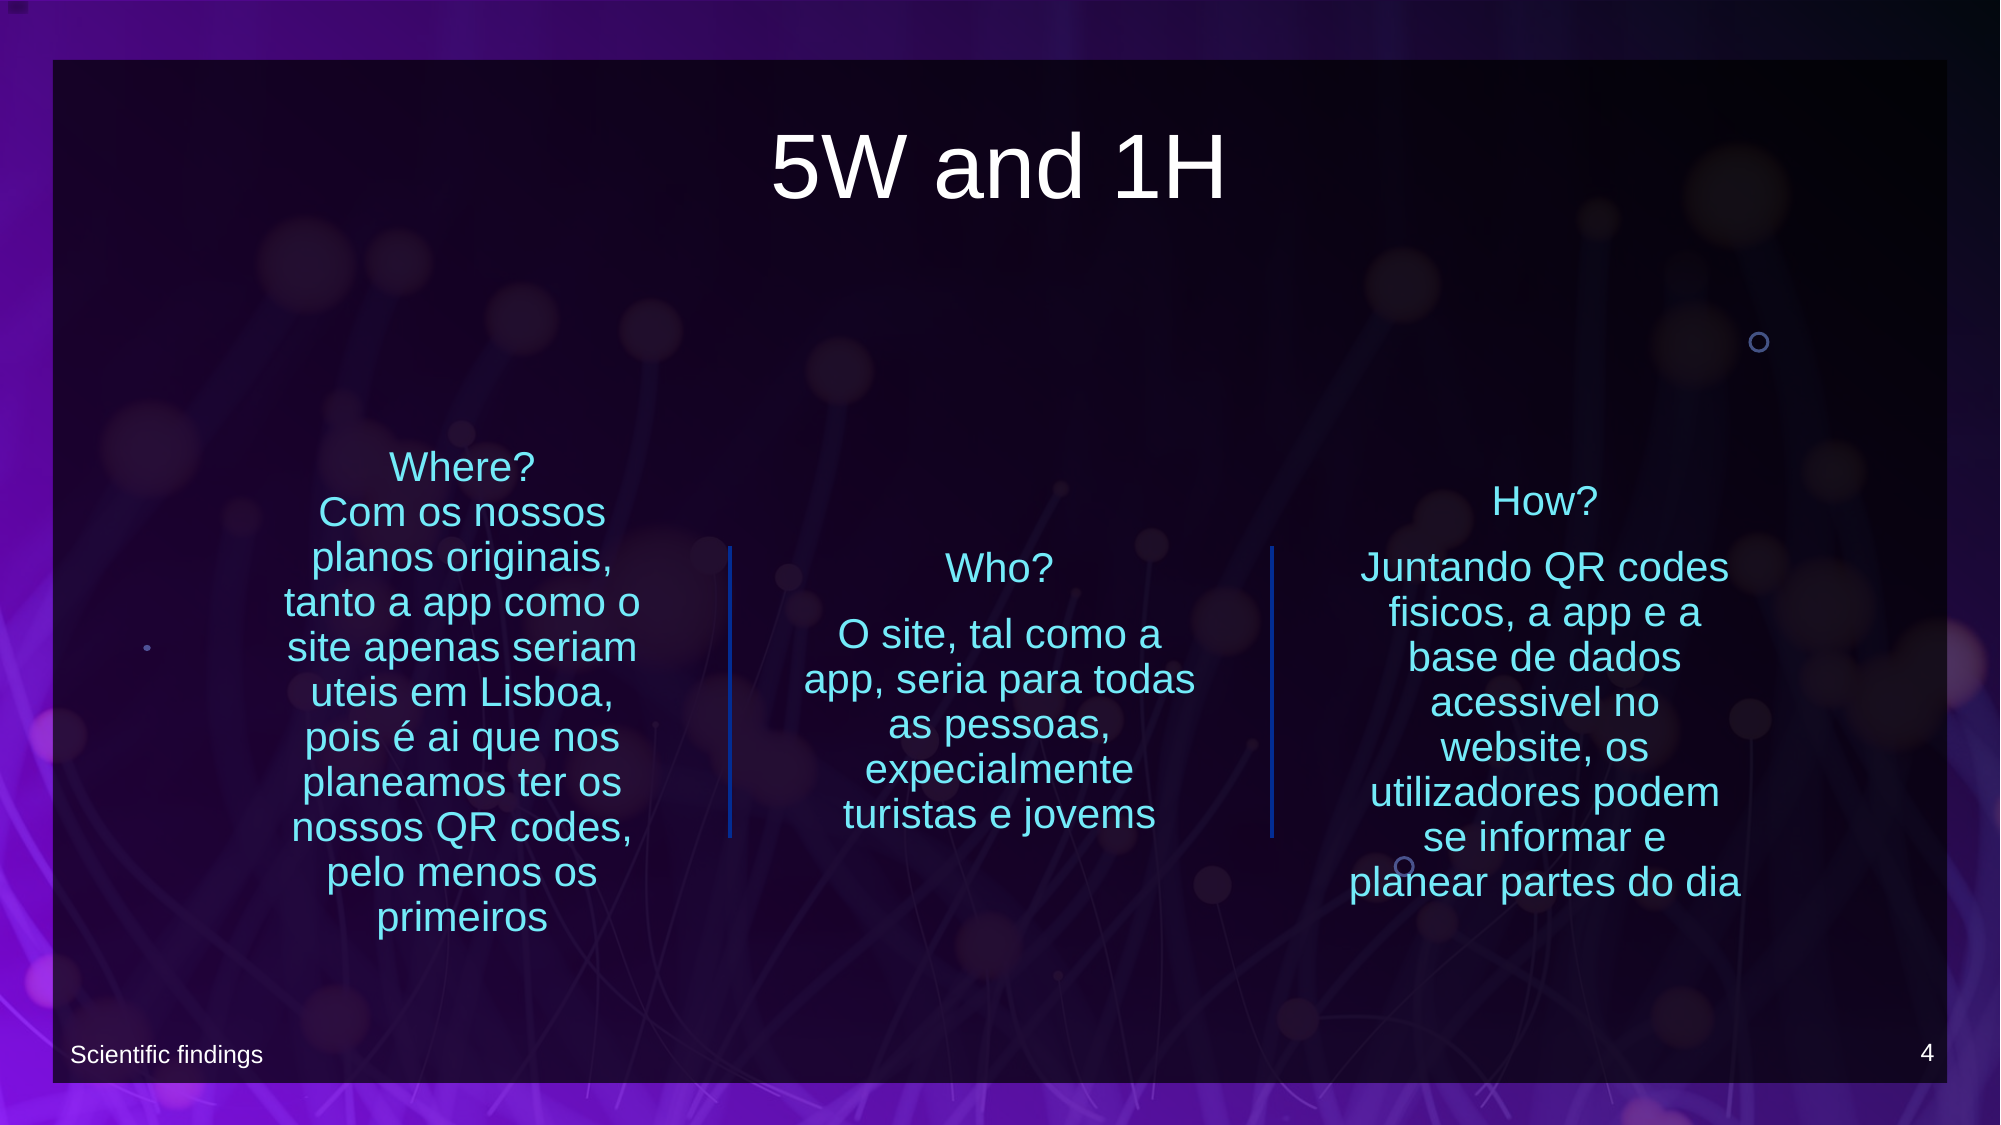

# 5W and 1H
Who?
O site, tal como a app, seria para todas as pessoas, expecialmente turistas e jovems
Where?
Com os nossos planos originais, tanto a app como o site apenas seriam uteis em Lisboa, pois é ai que nos planeamos ter os nossos QR codes, pelo menos os primeiros
How?
Juntando QR codes fisicos, a app e a base de dados acessivel no website, os utilizadores podem se informar e planear partes do dia
4
Scientific findings